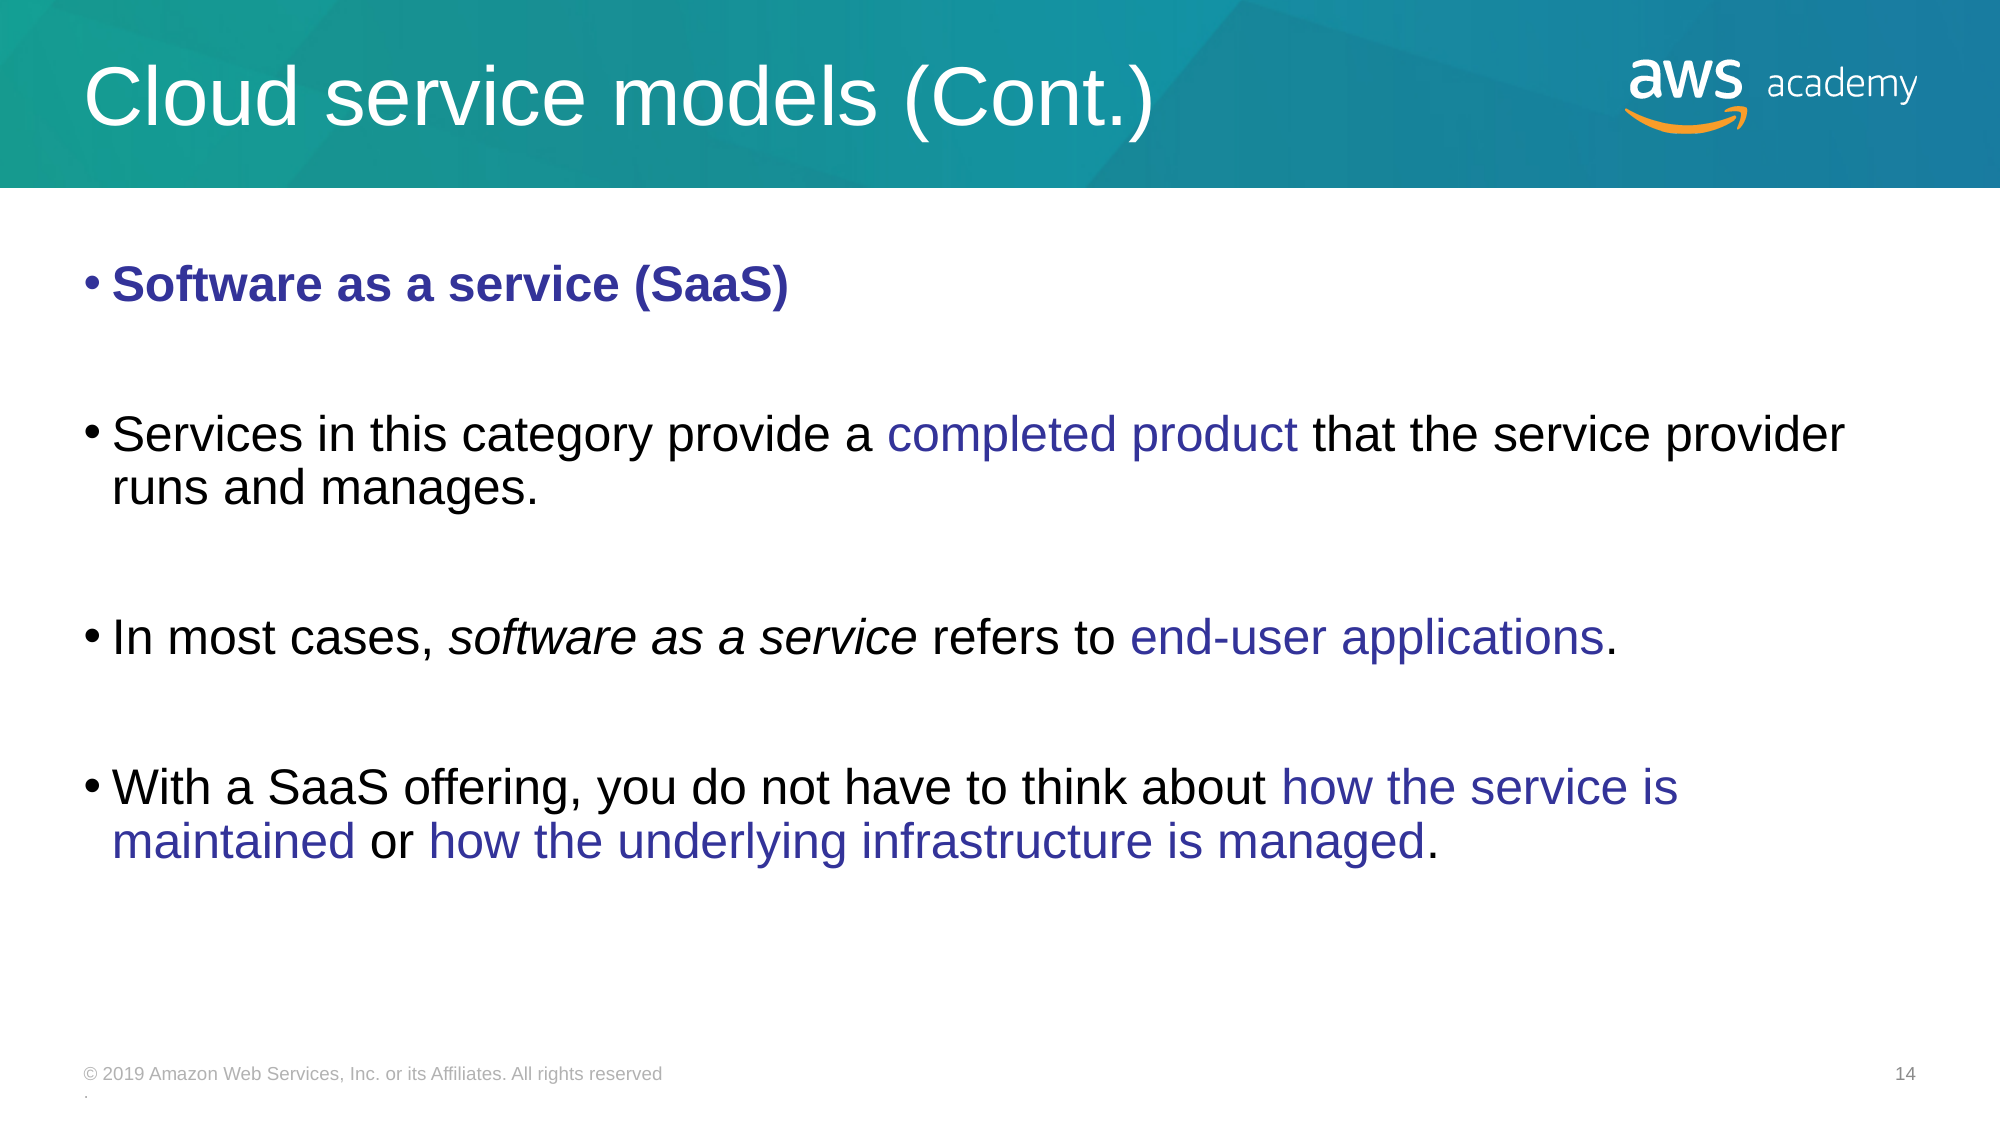

# Cloud service models (Cont.)
Software as a service (SaaS)

Services in this category provide a completed product that the service provider runs and manages.

In most cases, software as a service refers to end-user applications.

With a SaaS offering, you do not have to think about how the service is maintained or how the underlying infrastructure is managed.

© 2019 Amazon Web Services, Inc. or its Affiliates. All rights reserved.
14